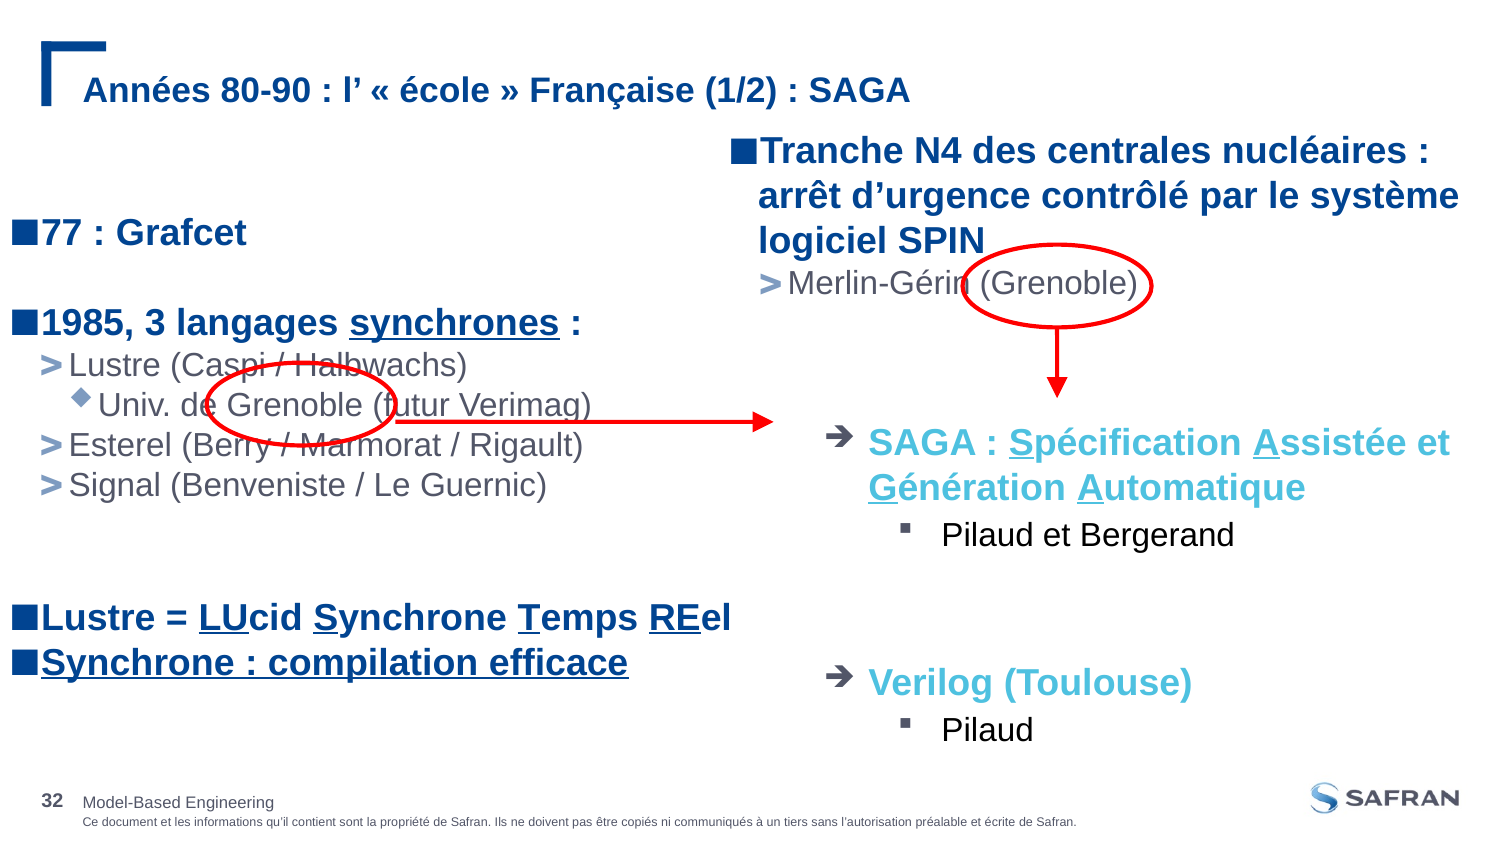

# Années 80-90 : l’ « école » Française (1/2) : SAGA
Tranche N4 des centrales nucléaires : arrêt d’urgence contrôlé par le système logiciel SPIN
Merlin-Gérin (Grenoble)
77 : Grafcet

1985, 3 langages synchrones :
Lustre (Caspi / Halbwachs)
Univ. de Grenoble (futur Verimag)
Esterel (Berry / Marmorat / Rigault)
Signal (Benveniste / Le Guernic)

Lustre = LUcid Synchrone Temps REel
Synchrone : compilation efficace

SAGA : Spécification Assistée et Génération Automatique
Pilaud et Bergerand

Verilog (Toulouse)
Pilaud

Model-Based Engineering
32
13/02/2019